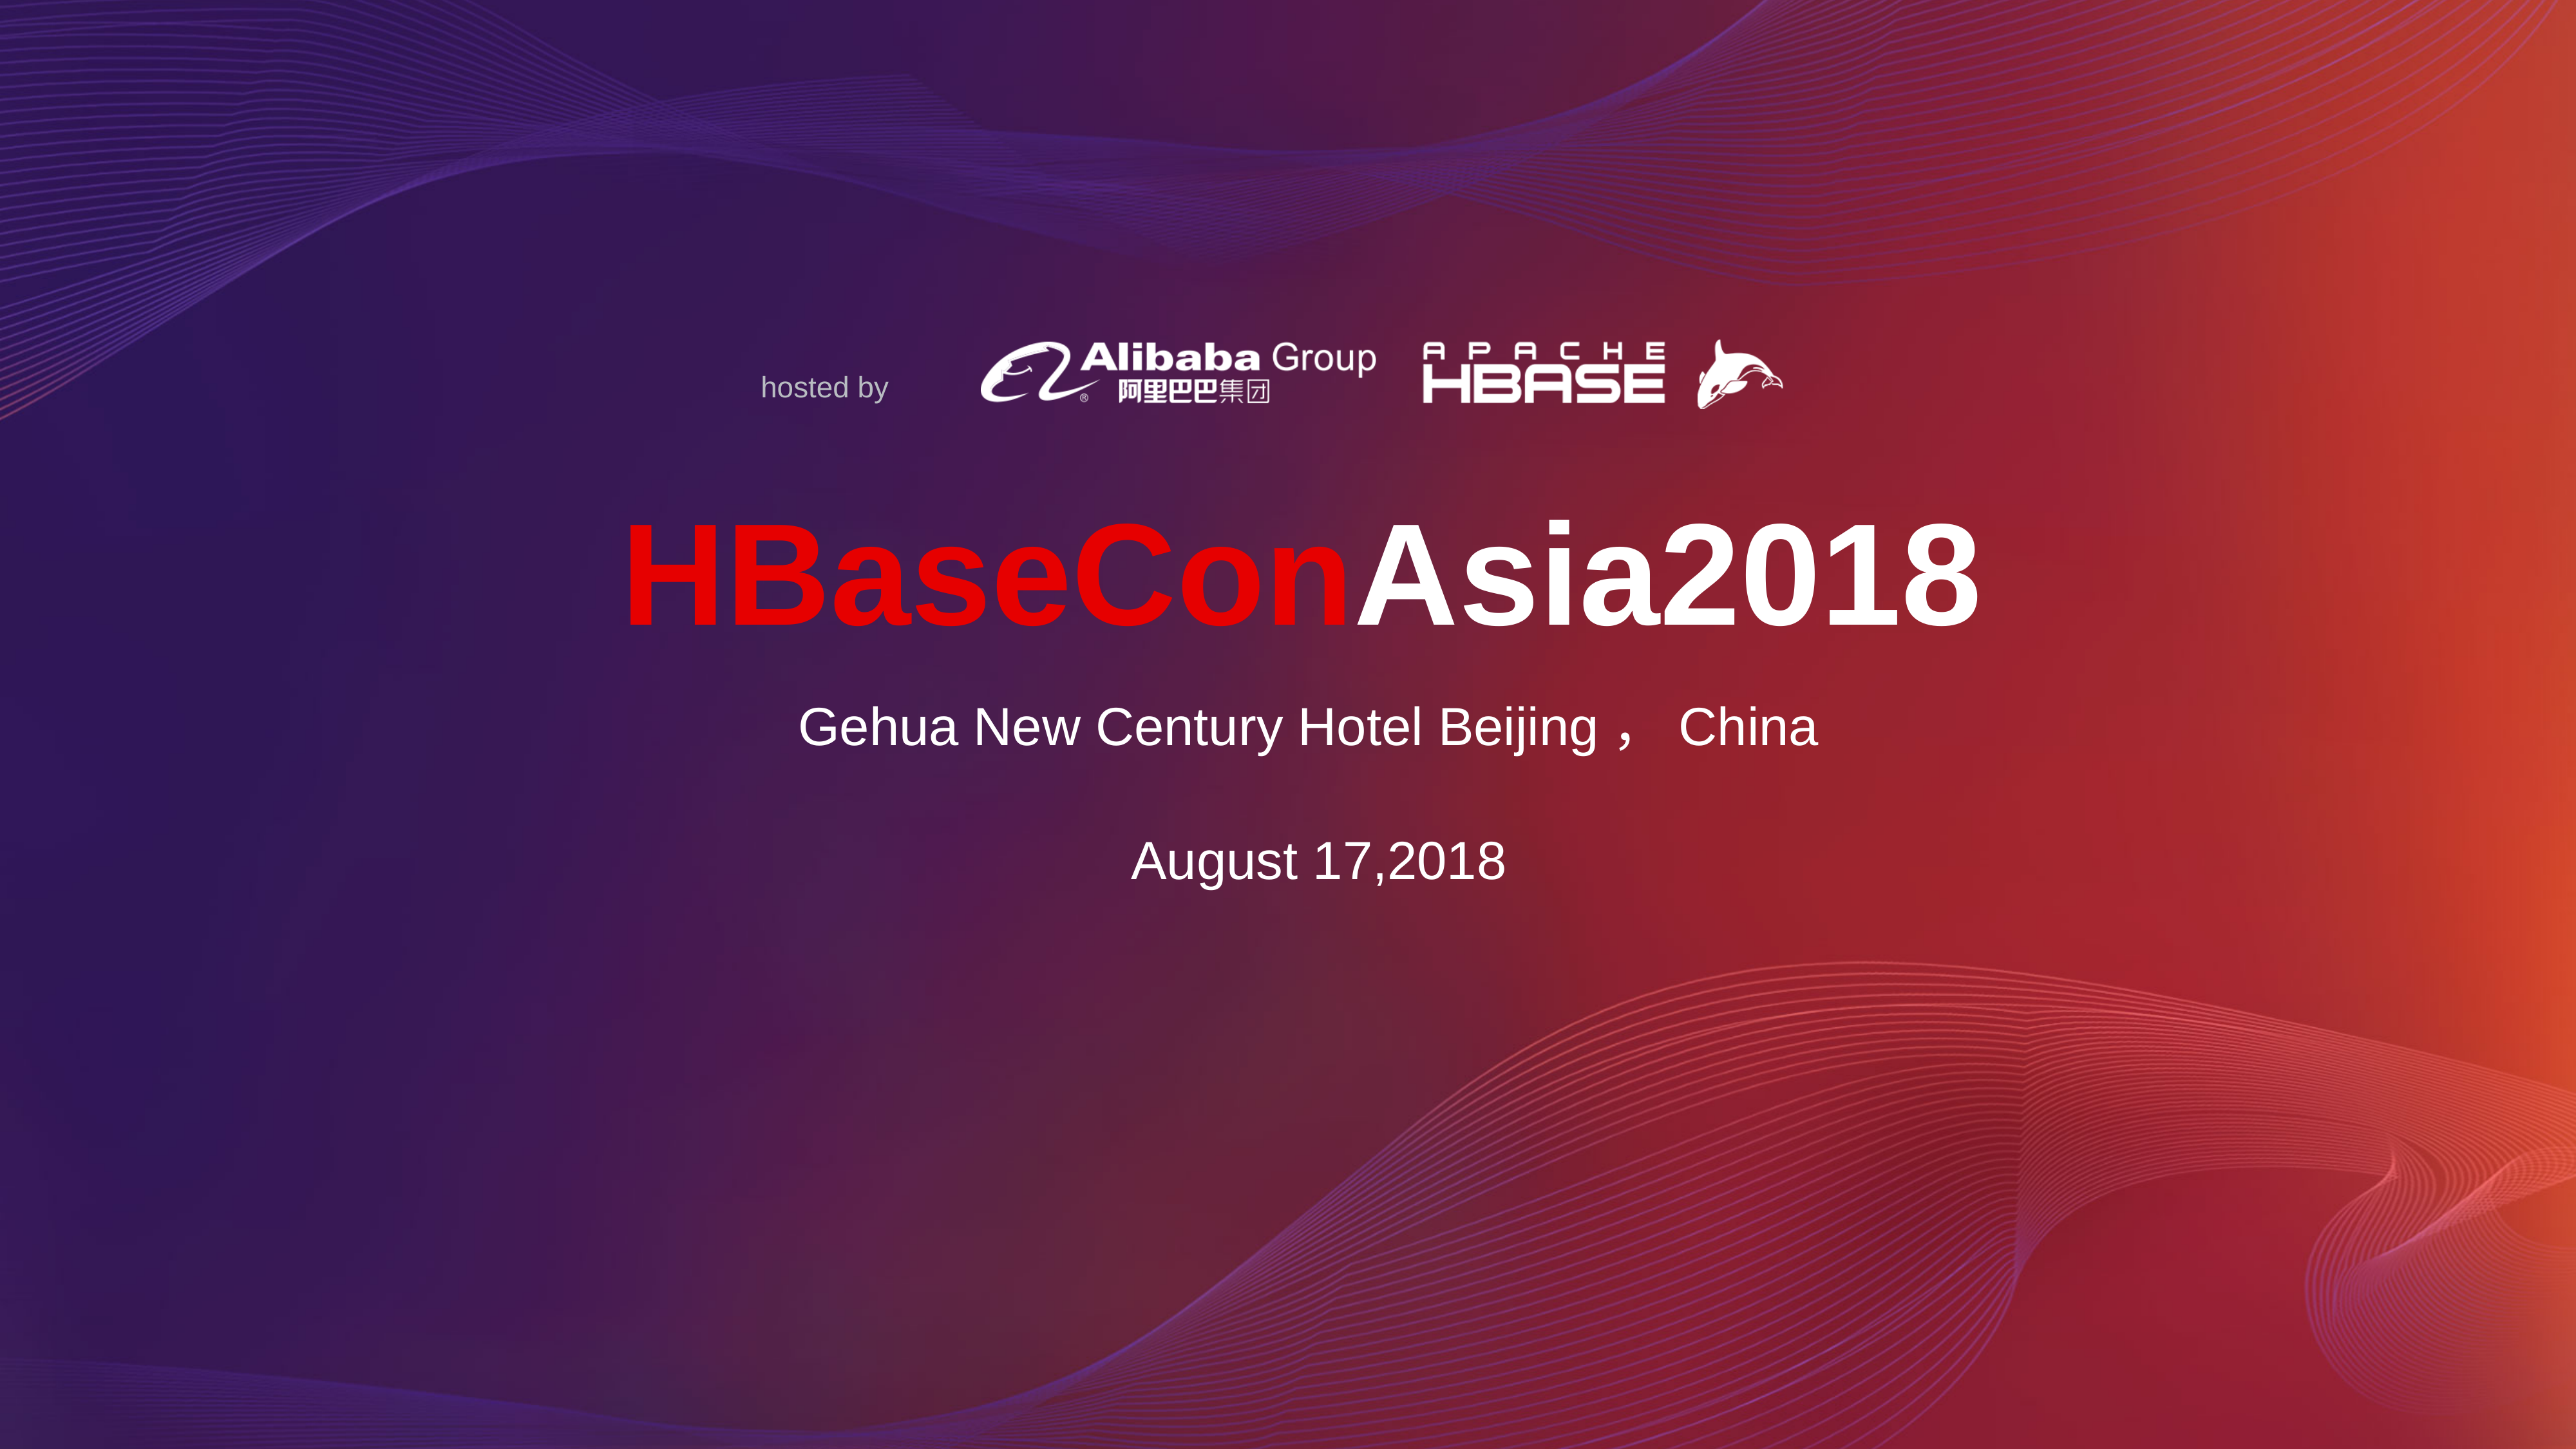

HBaseConAsia2018
Gehua New Century Hotel Beijing，China

August 17,2018